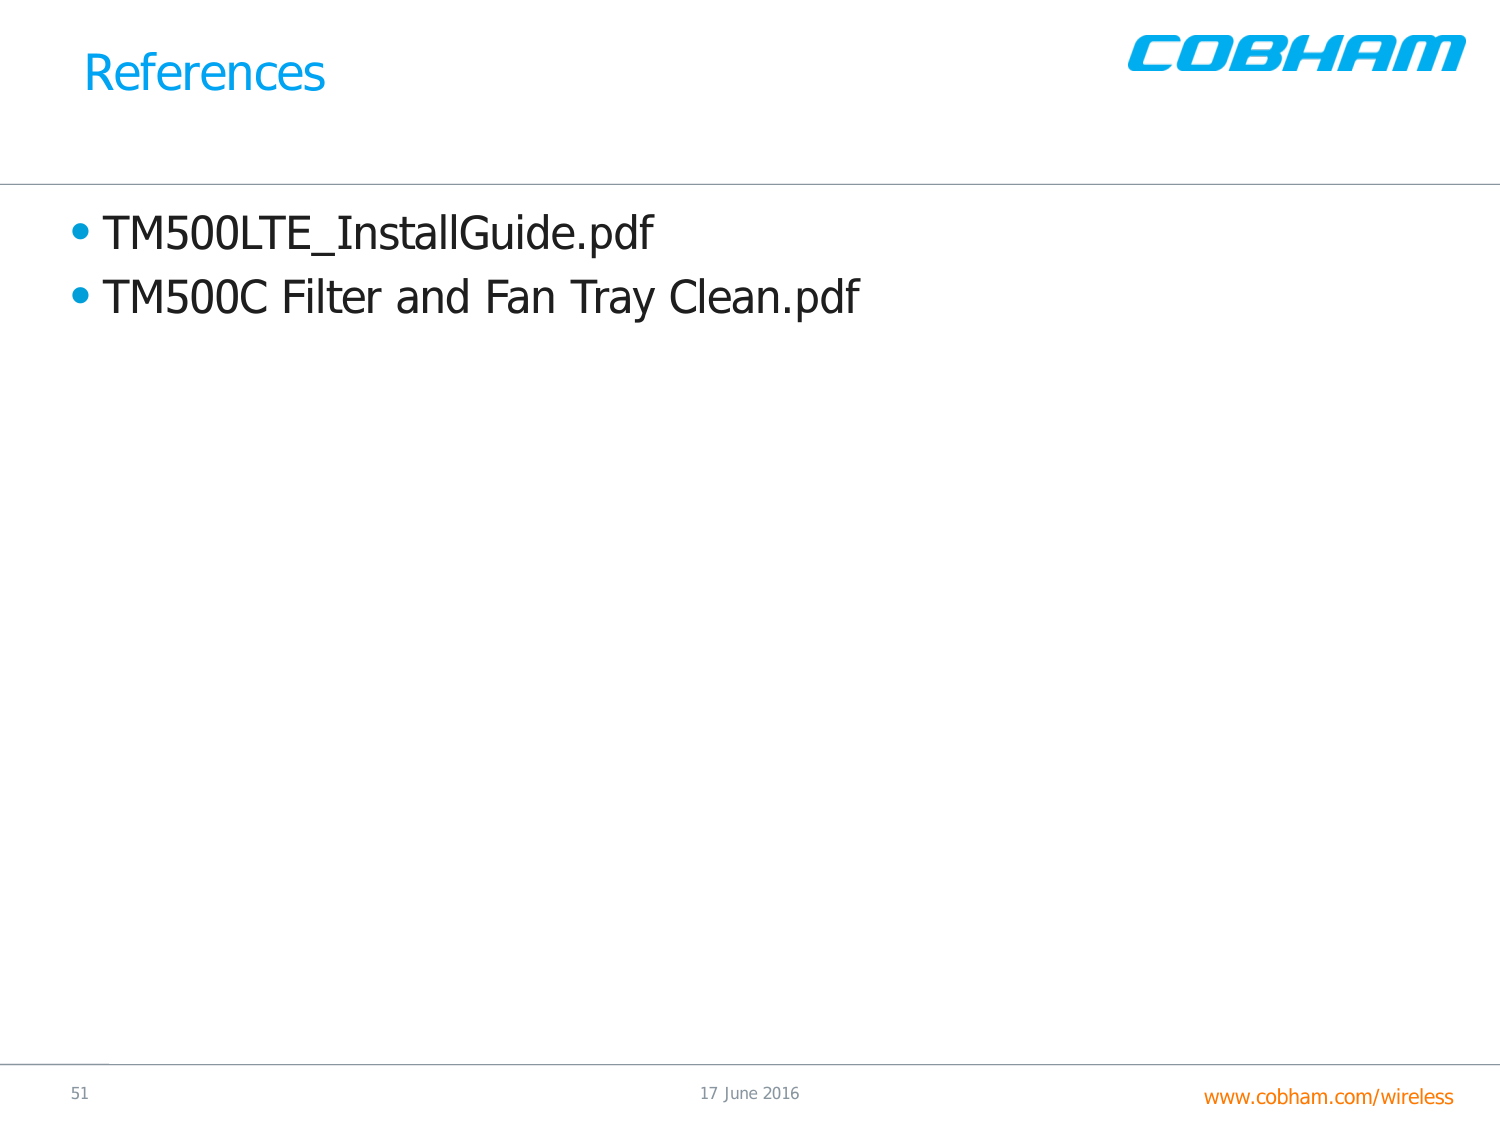

# References

TM500LTE_InstallGuide.pdf
TM500C Filter and Fan Tray Clean.pdf
51
17 June 2016